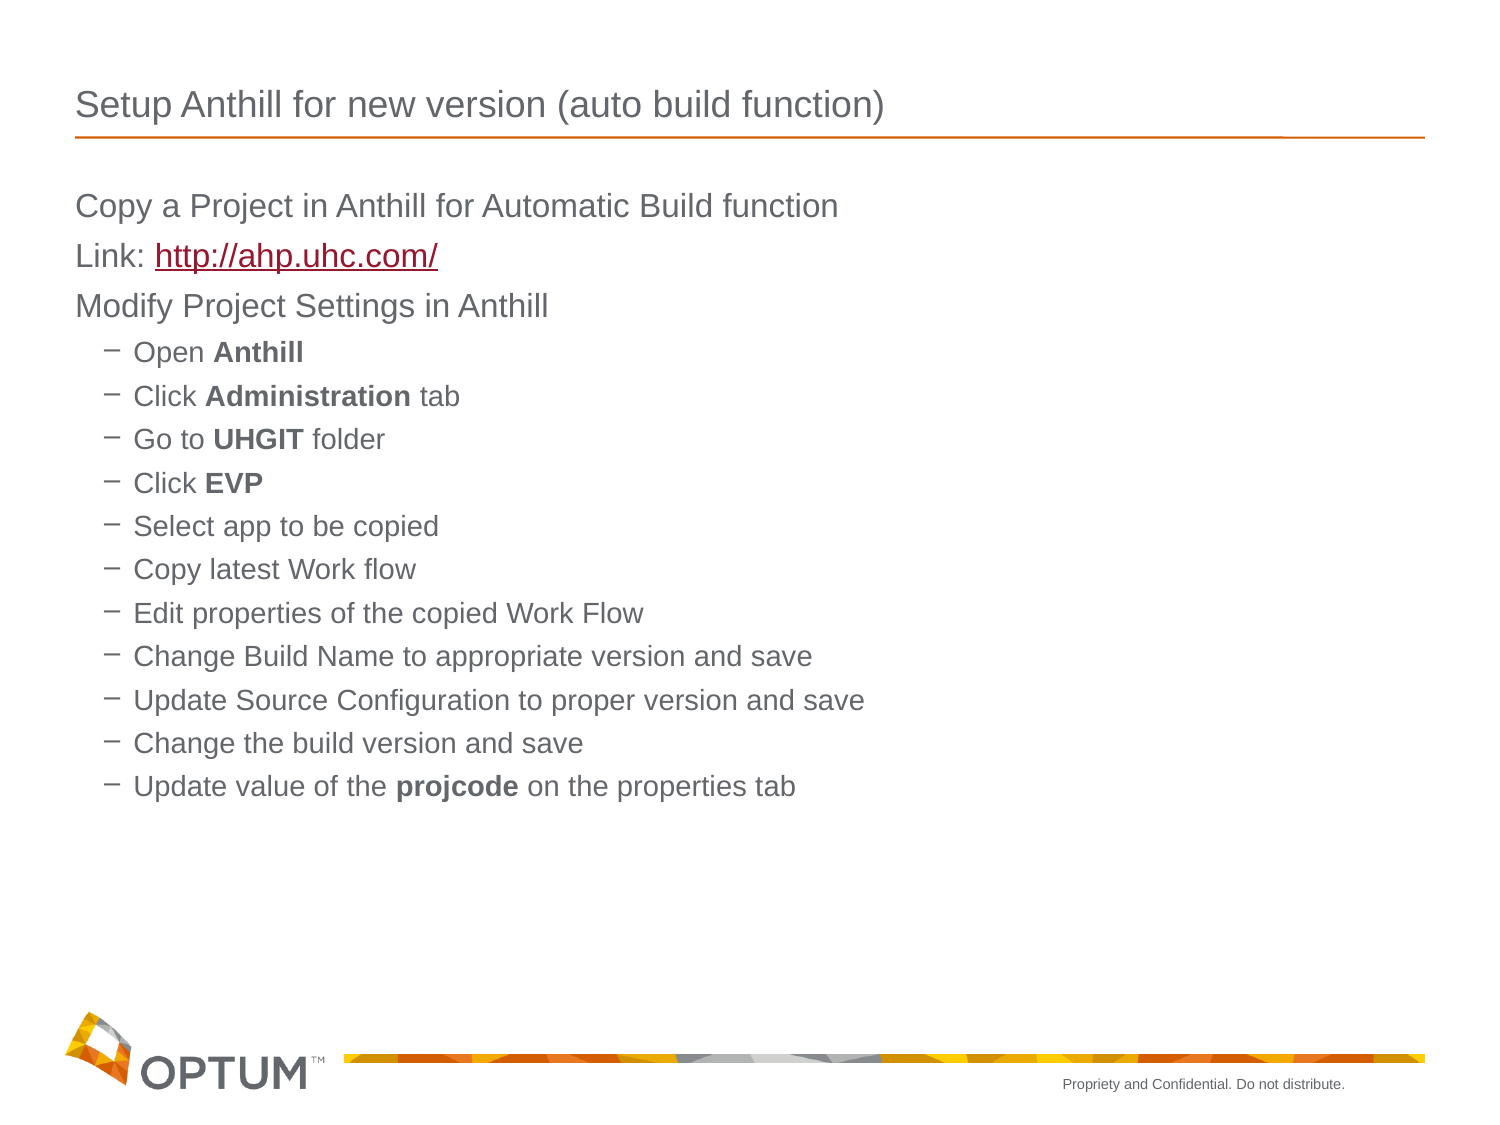

# Setup Anthill for new version (auto build function)
Copy a Project in Anthill for Automatic Build function
Link: http://ahp.uhc.com/
Modify Project Settings in Anthill
Open Anthill
Click Administration tab
Go to UHGIT folder
Click EVP
Select app to be copied
Copy latest Work flow
Edit properties of the copied Work Flow
Change Build Name to appropriate version and save
Update Source Configuration to proper version and save
Change the build version and save
Update value of the projcode on the properties tab